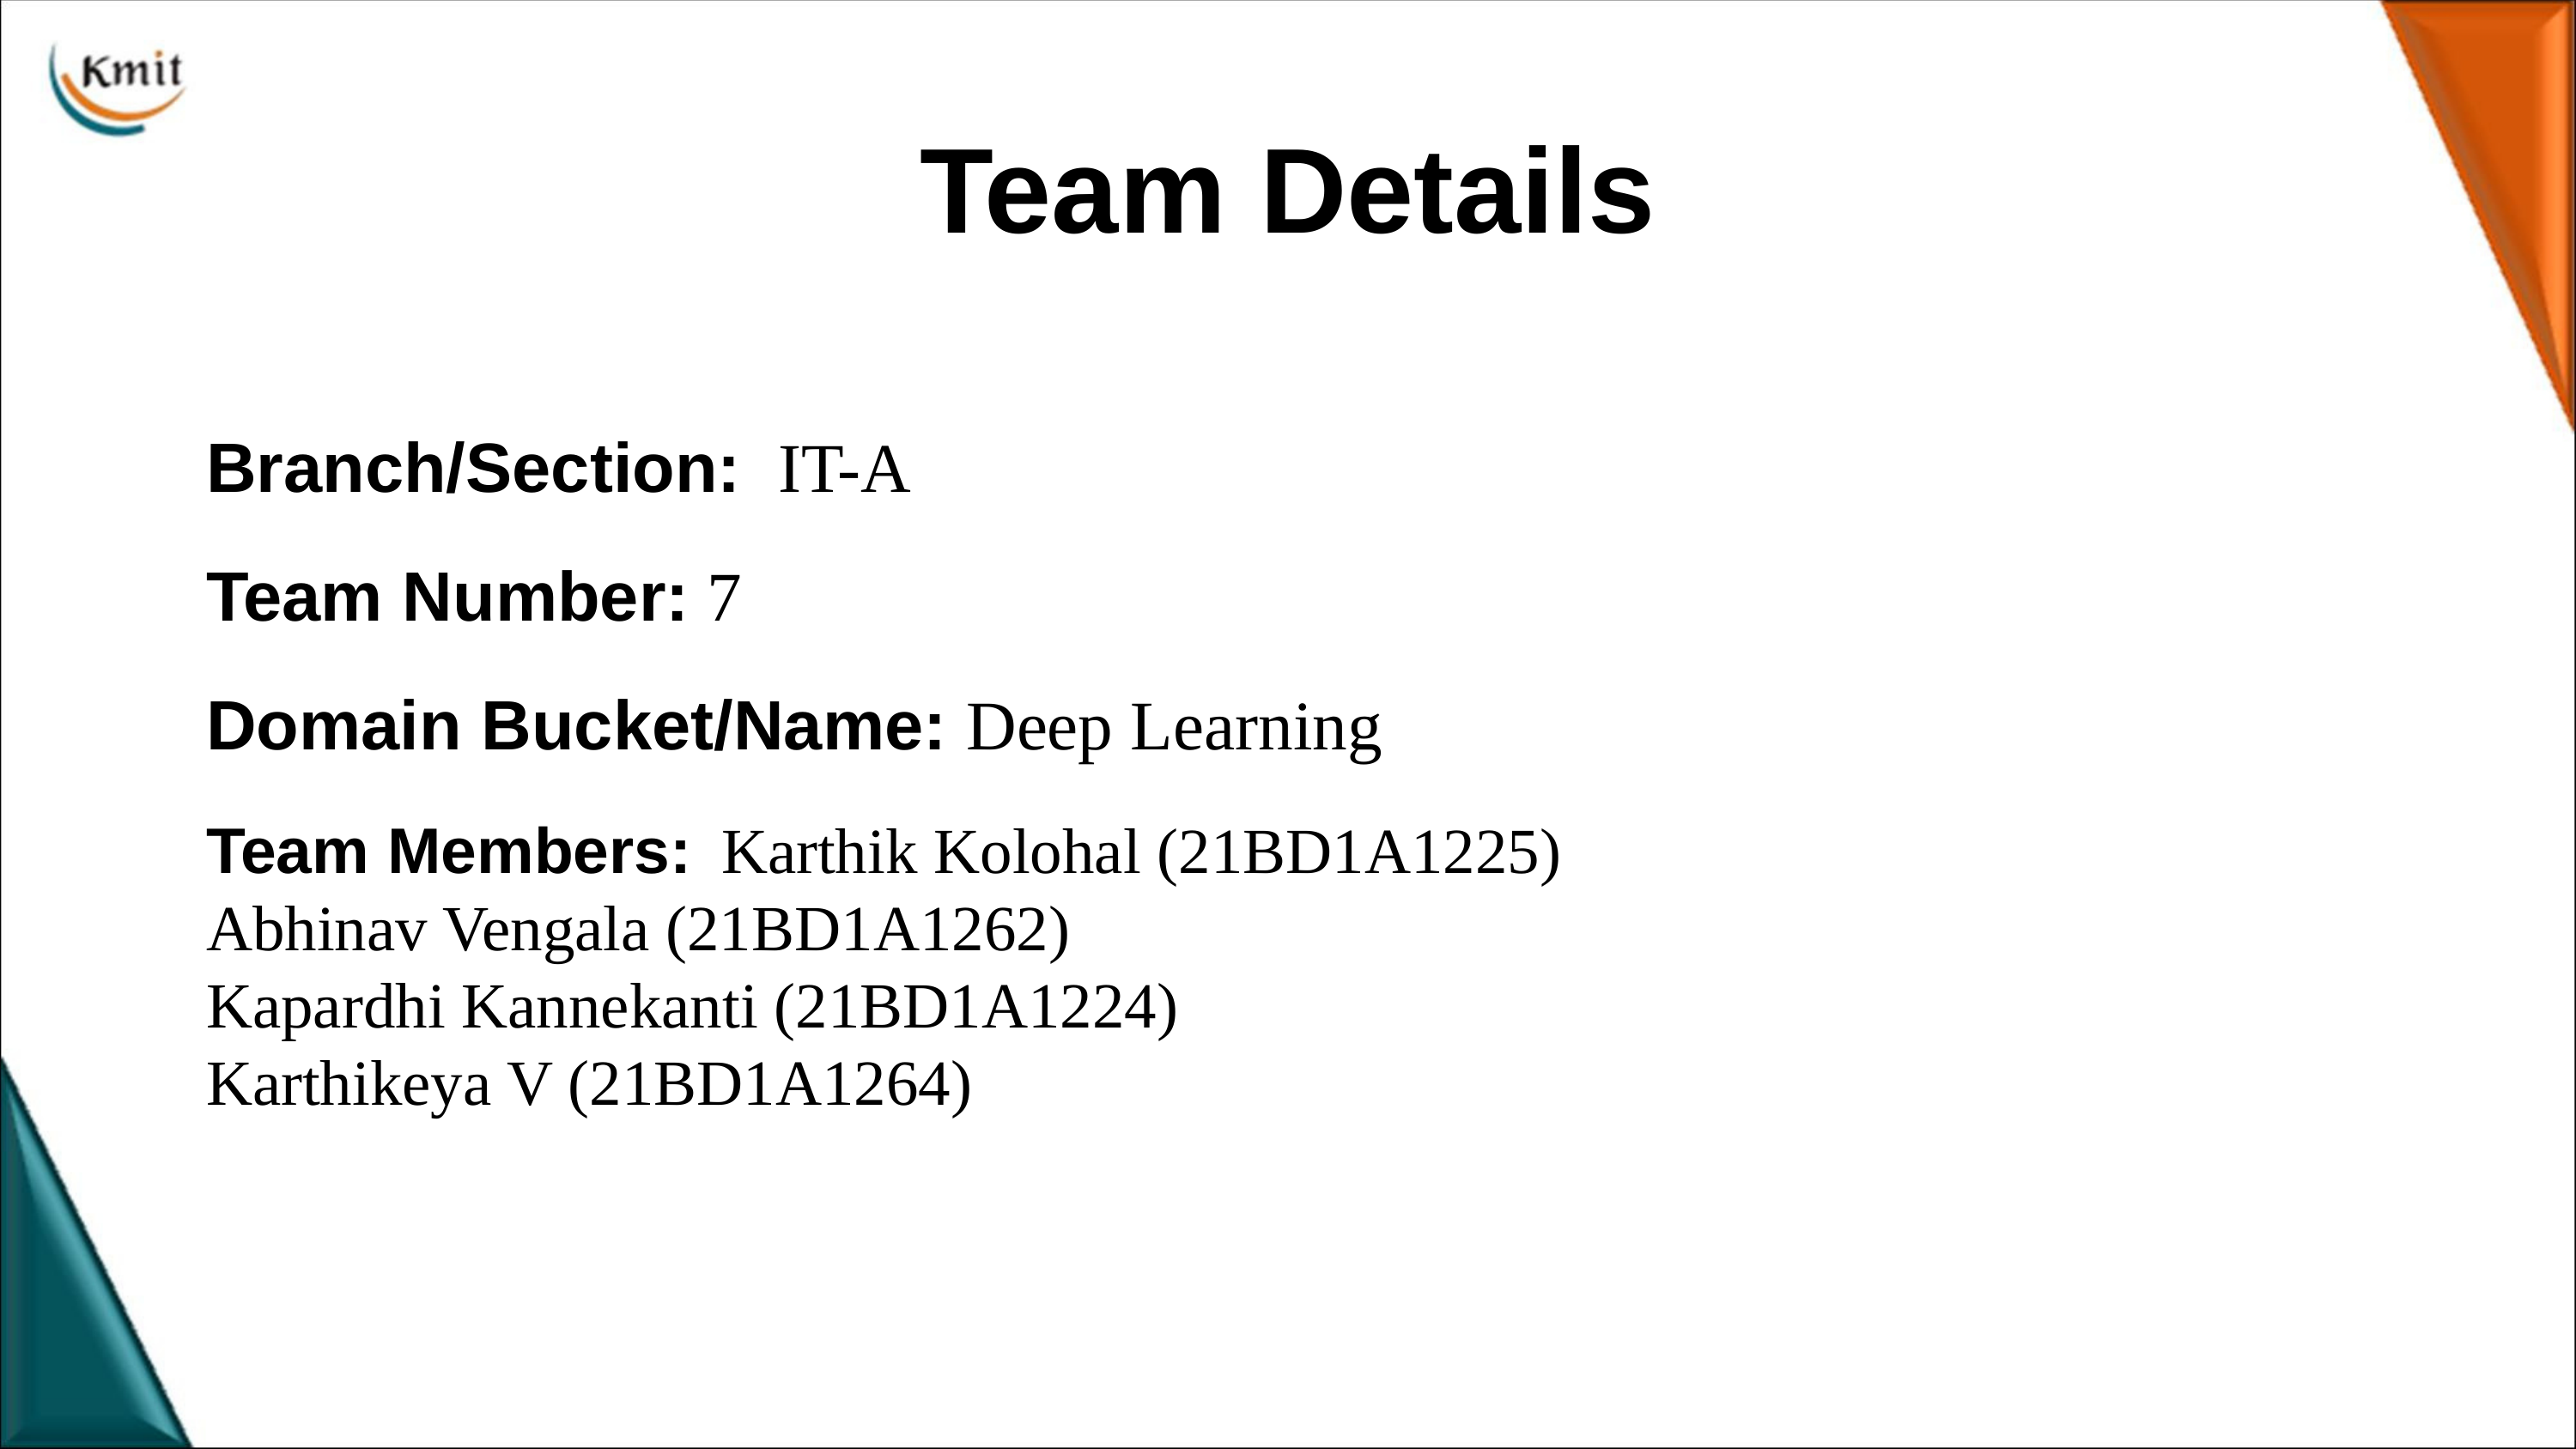

Team Details
Branch/Section:  IT-A

Team Number: 7

Domain Bucket/Name: Deep Learning

Team Members: 	Karthik Kolohal (21BD1A1225)
Abhinav Vengala (21BD1A1262)
Kapardhi Kannekanti (21BD1A1224)
Karthikeya V (21BD1A1264)